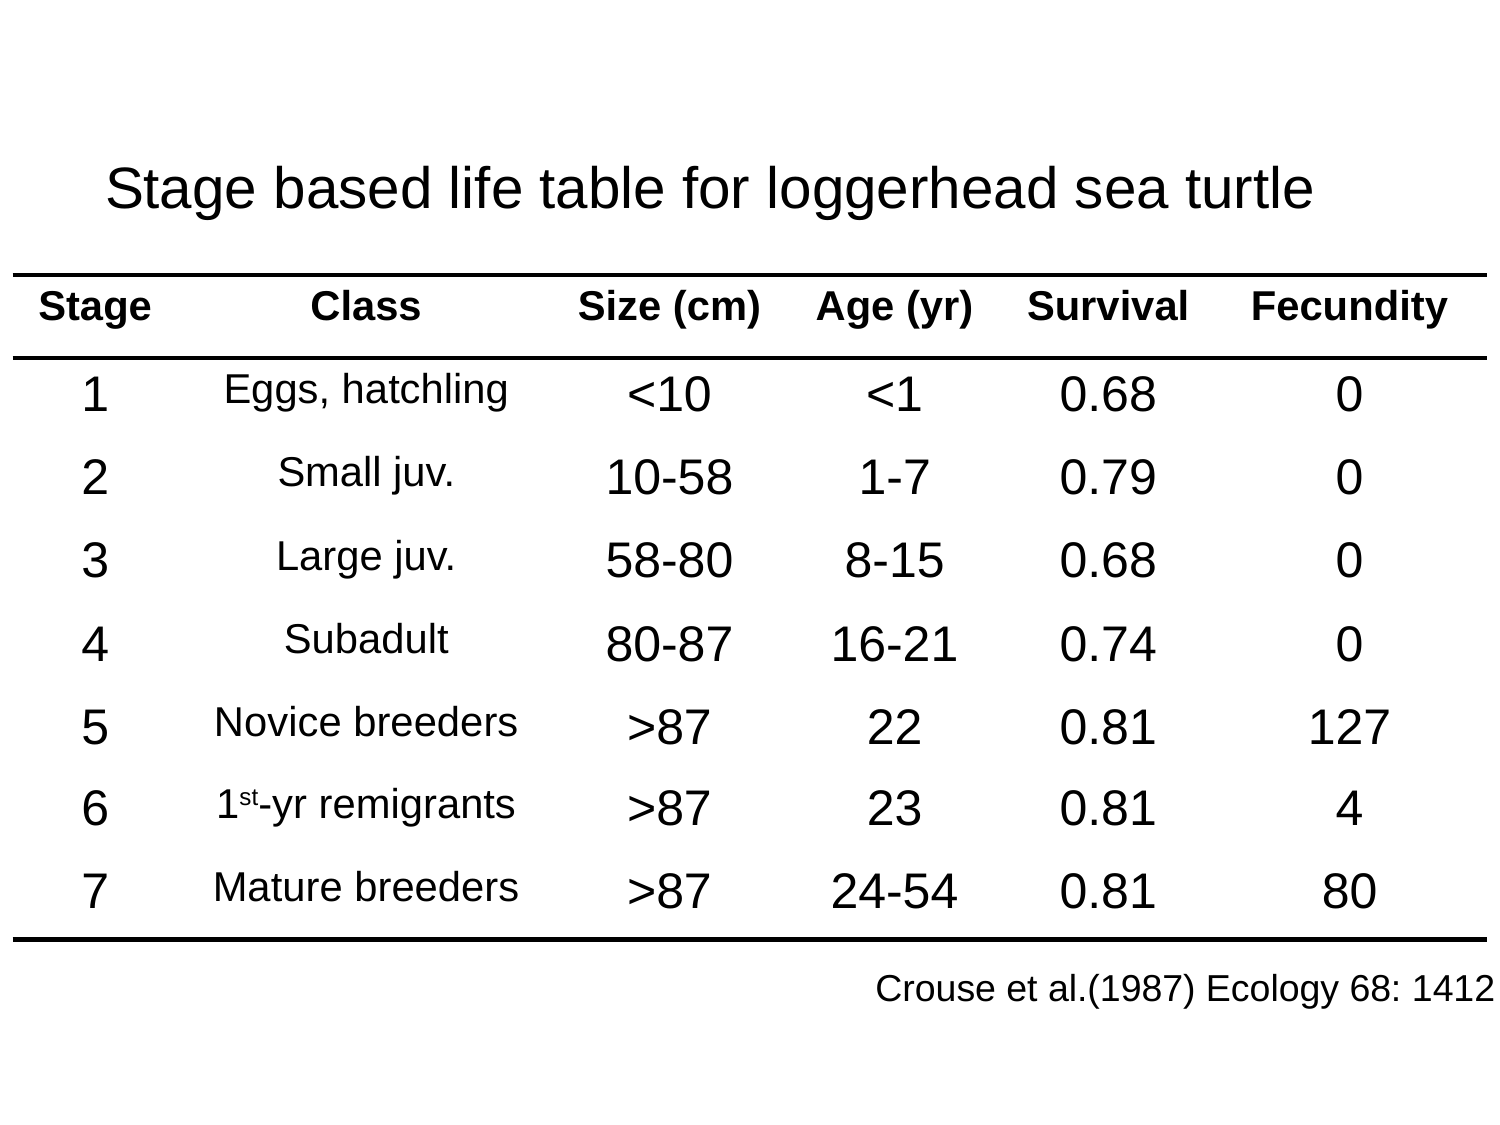

Stage based life table for loggerhead sea turtle
| Stage | Class | Size (cm) | Age (yr) | Survival | Fecundity |
| --- | --- | --- | --- | --- | --- |
| 1 | Eggs, hatchling | <10 | <1 | 0.68 | 0 |
| 2 | Small juv. | 10-58 | 1-7 | 0.79 | 0 |
| 3 | Large juv. | 58-80 | 8-15 | 0.68 | 0 |
| 4 | Subadult | 80-87 | 16-21 | 0.74 | 0 |
| 5 | Novice breeders | >87 | 22 | 0.81 | 127 |
| 6 | 1st-yr remigrants | >87 | 23 | 0.81 | 4 |
| 7 | Mature breeders | >87 | 24-54 | 0.81 | 80 |
Crouse et al.(1987) Ecology 68: 1412